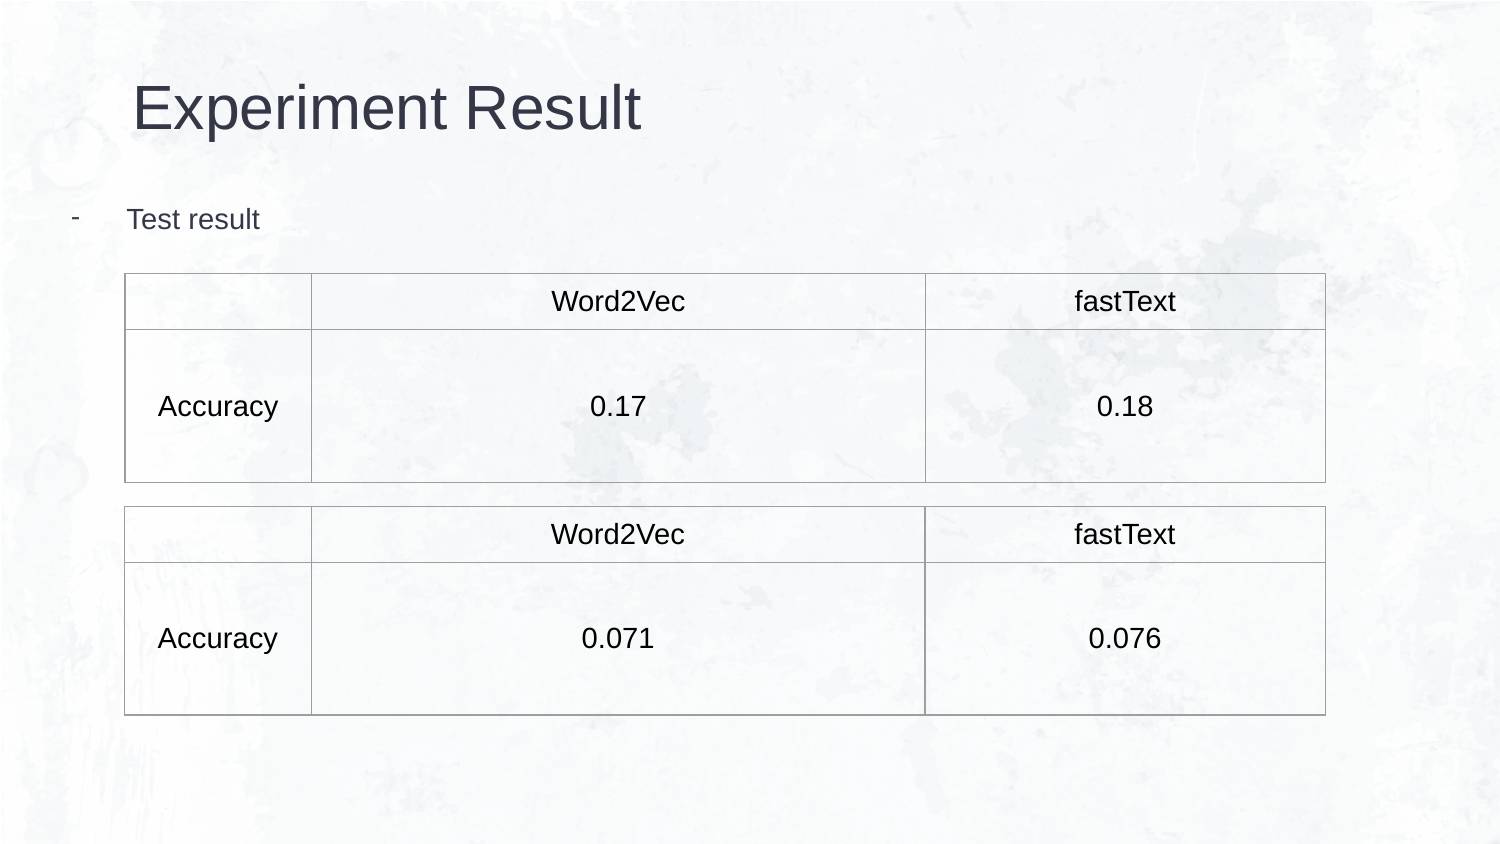

# Experiment Result
Test result
|  | Word2Vec | fastText |
| --- | --- | --- |
| Accuracy | 0.17 | 0.18 |
|  | Word2Vec | fastText |
| --- | --- | --- |
| Accuracy | 0.071 | 0.076 |